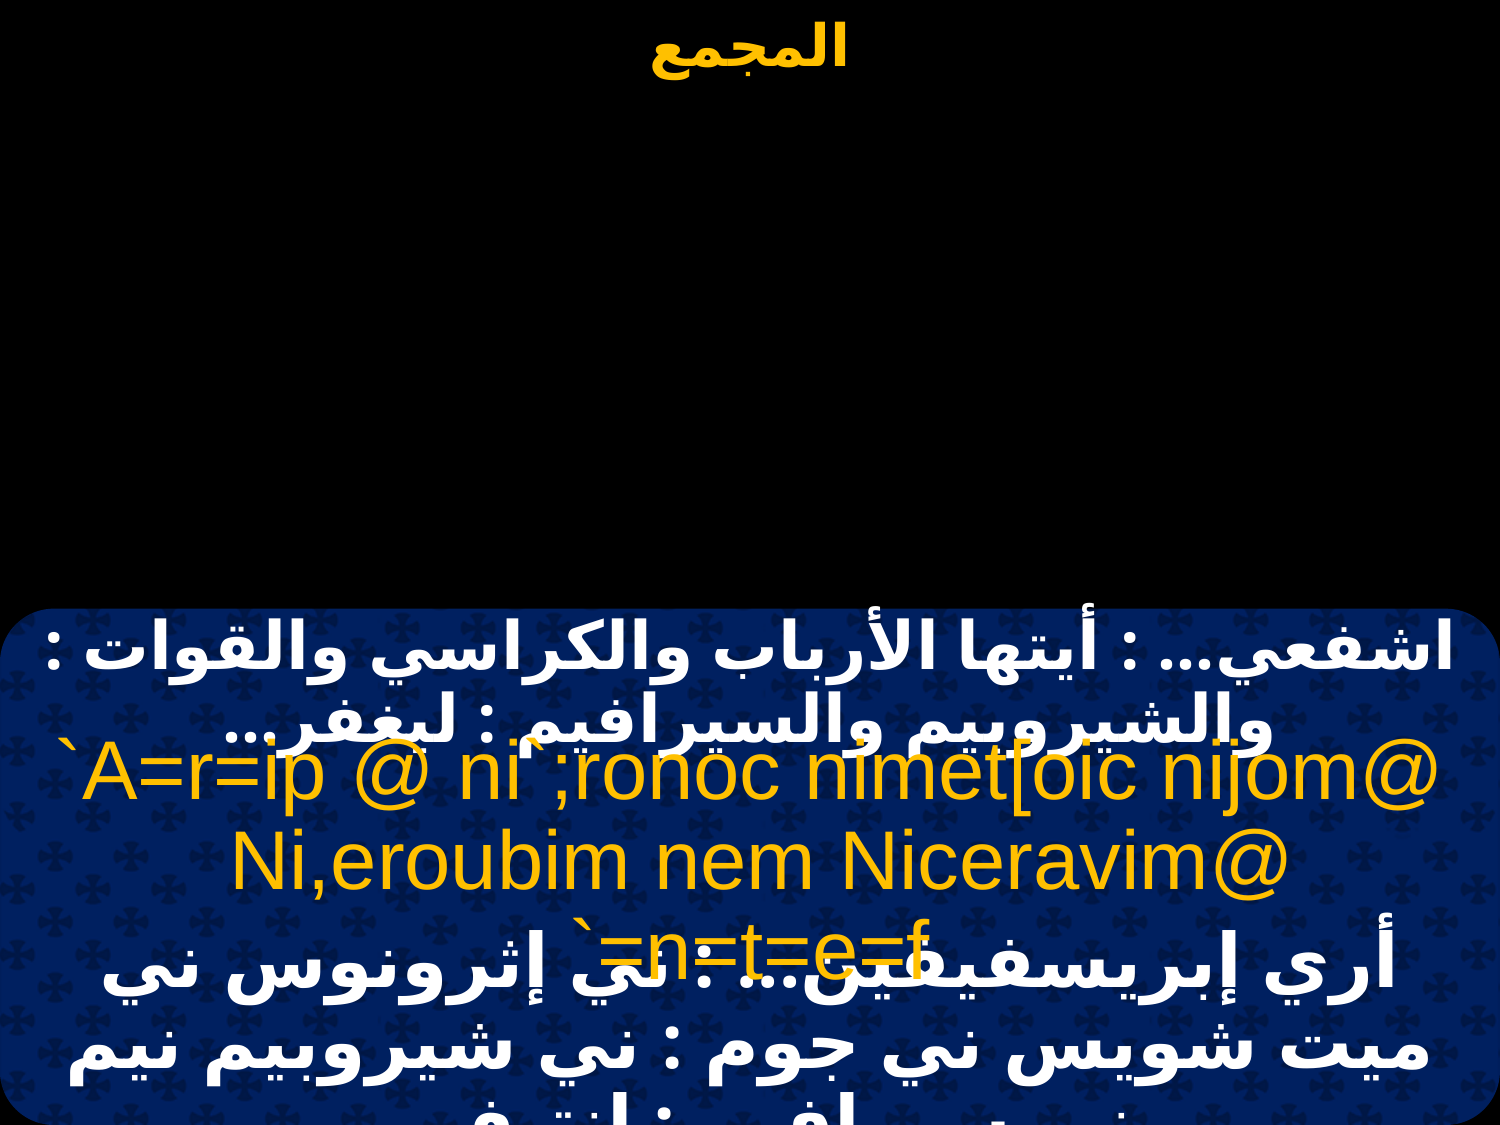

#
اشفعي... : أيتها الأرباب والكراسي والقوات : والشيروبيم والسيرافيم : ليغفر...
`A=r=ip @ ni`;ronoc nimet[oic nijom@
 Ni,eroubim nem Niceravim@ `=n=t=e=f
أري إبريسفيفين... : ني إثرونوس ني ميت شويس ني جوم : ني شيروبيم نيم ني سيرافيم : إنتيف...